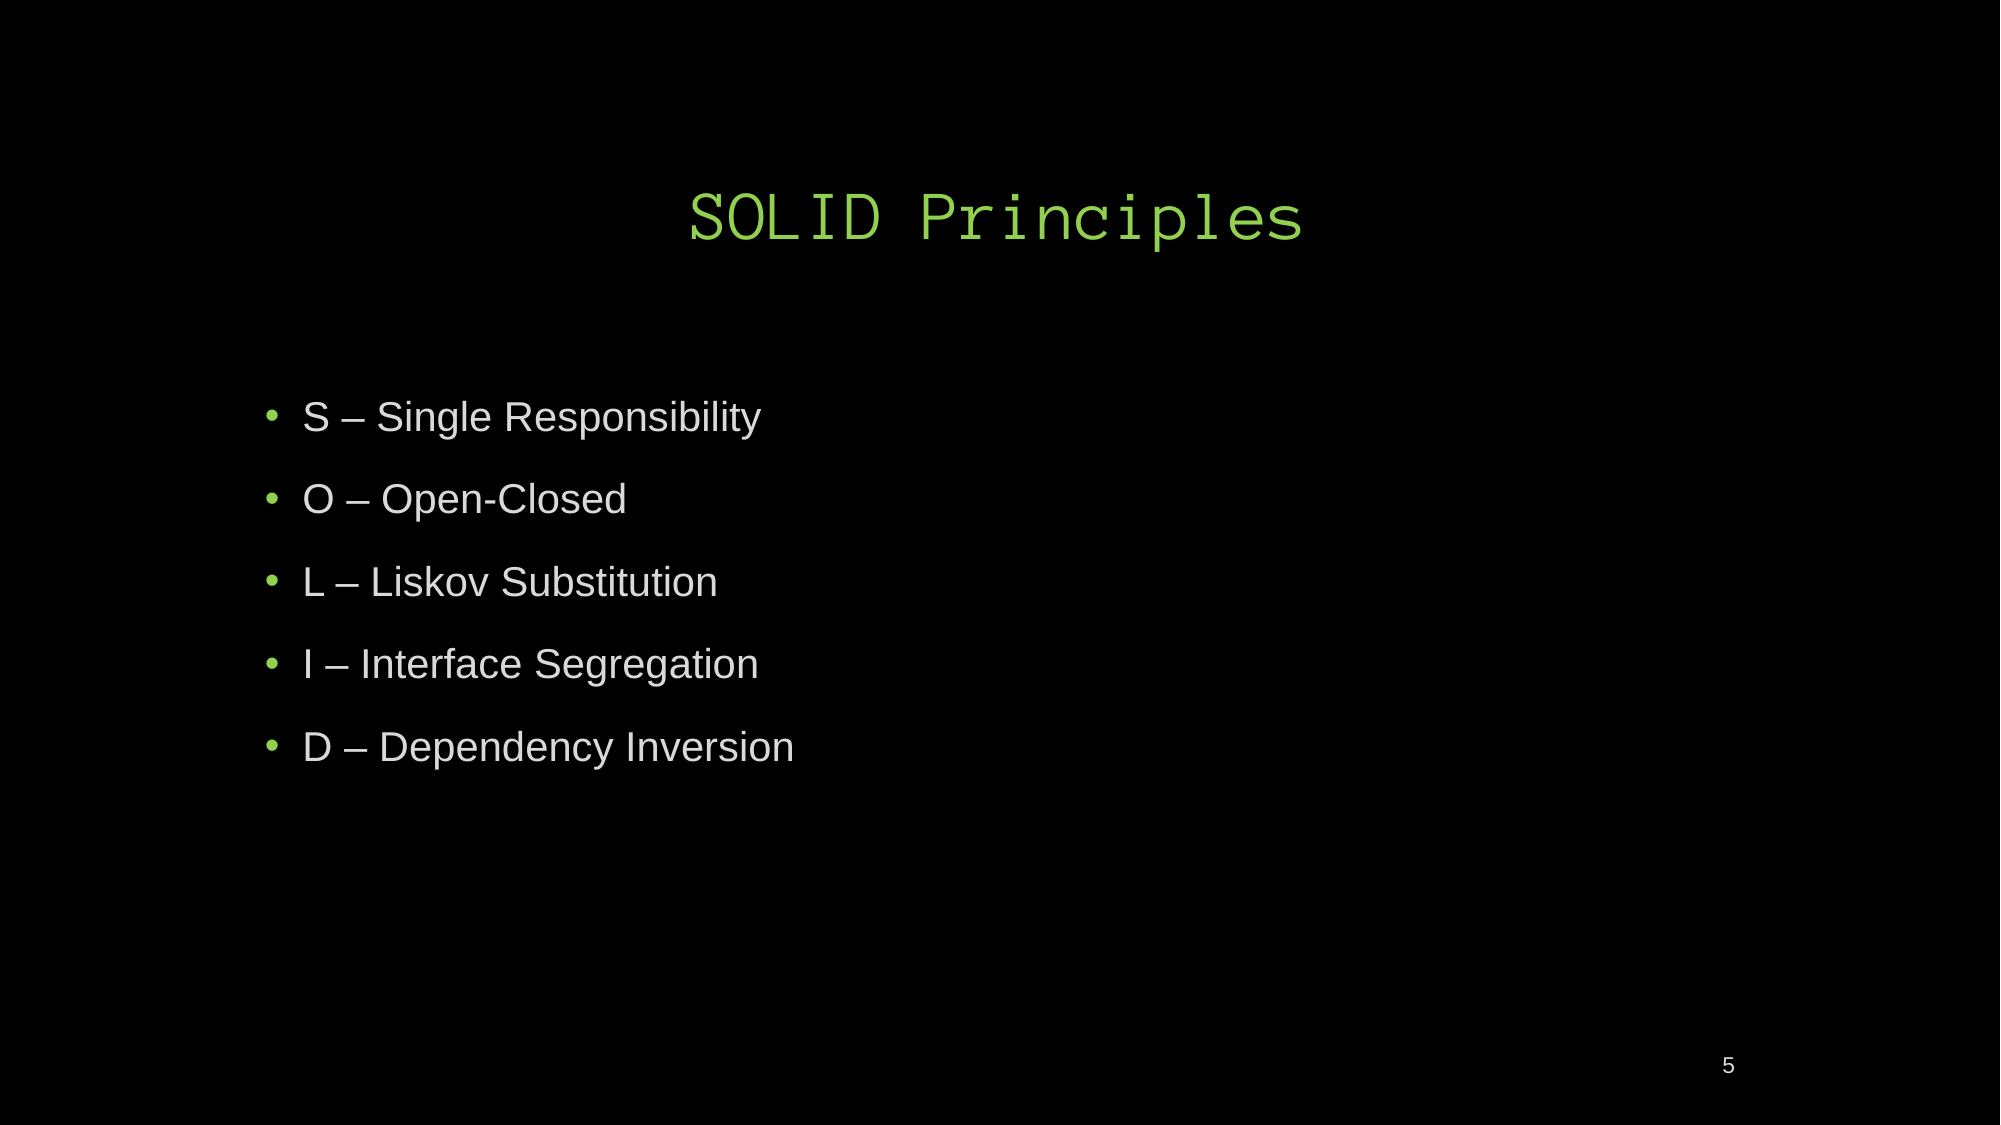

# SOLID Principles

S – Single Responsibility
O – Open-Closed
L – Liskov Substitution
I – Interface Segregation
D – Dependency Inversion
5